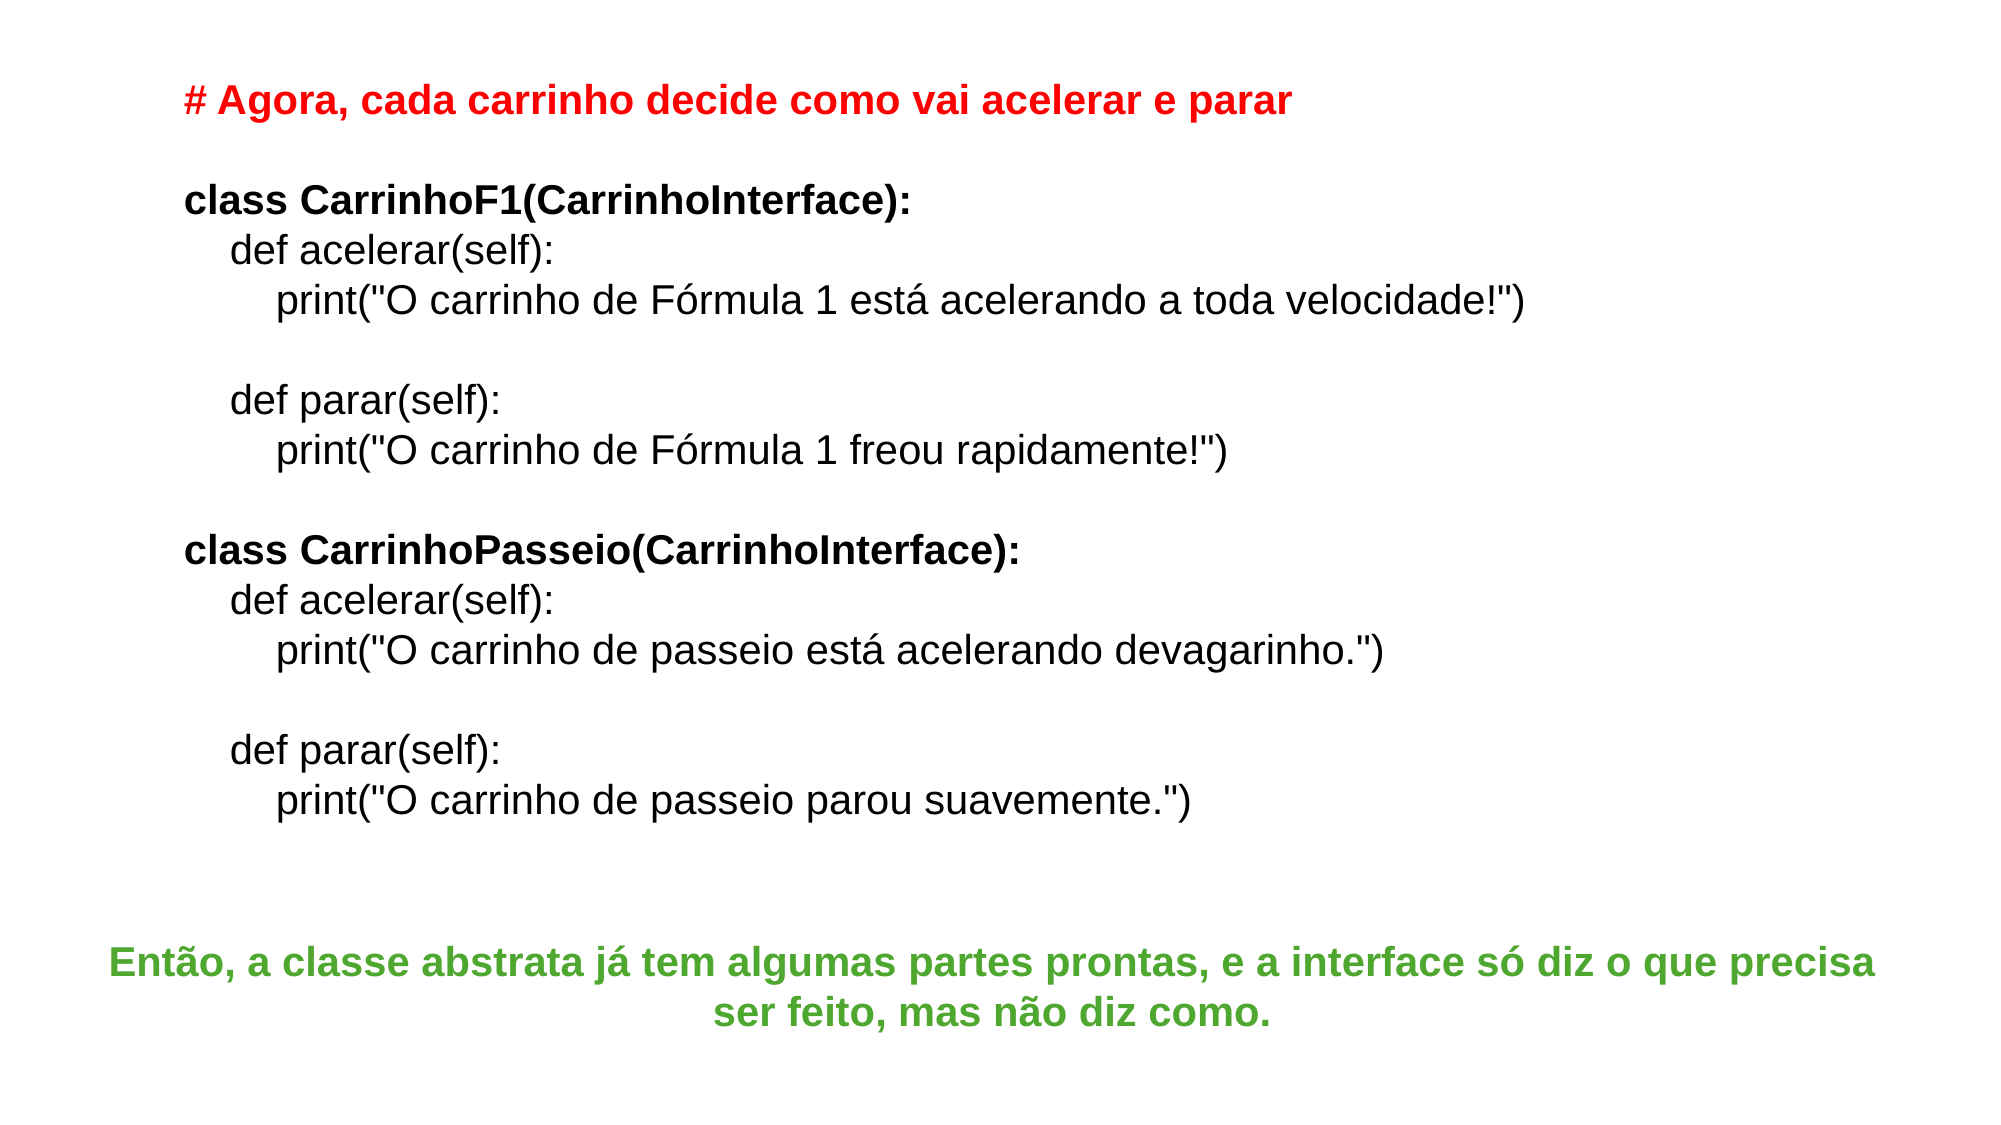

# Agora, cada carrinho decide como vai acelerar e parar

class CarrinhoF1(CarrinhoInterface):
    def acelerar(self):
        print("O carrinho de Fórmula 1 está acelerando a toda velocidade!")

    def parar(self):
        print("O carrinho de Fórmula 1 freou rapidamente!")

class CarrinhoPasseio(CarrinhoInterface):
    def acelerar(self):
        print("O carrinho de passeio está acelerando devagarinho.")

    def parar(self):
        print("O carrinho de passeio parou suavemente.")
Então, a classe abstrata já tem algumas partes prontas, e a interface só diz o que precisa ser feito, mas não diz como.